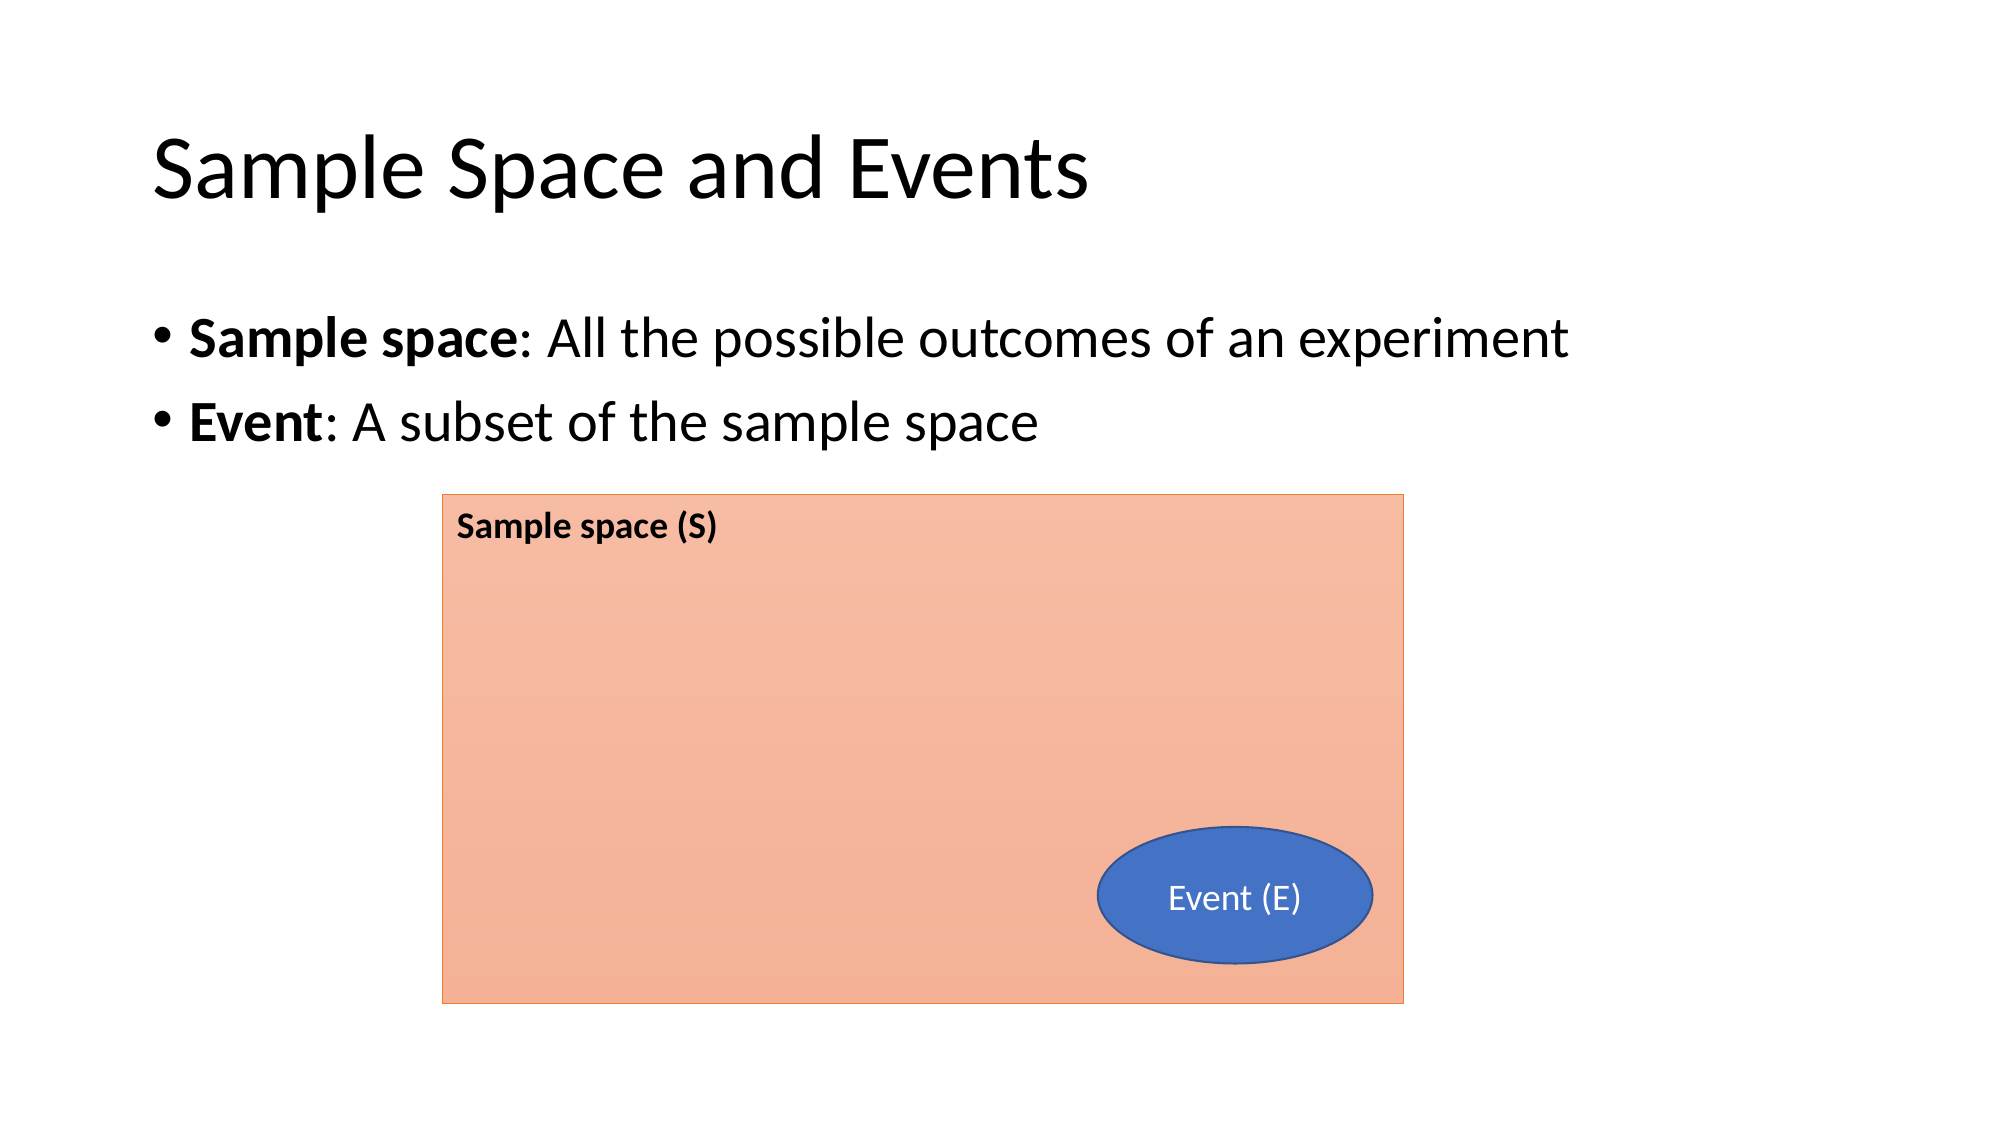

# Sample Space and Events
Sample space: All the possible outcomes of an experiment
Event: A subset of the sample space
Sample space (S)

Event (E)